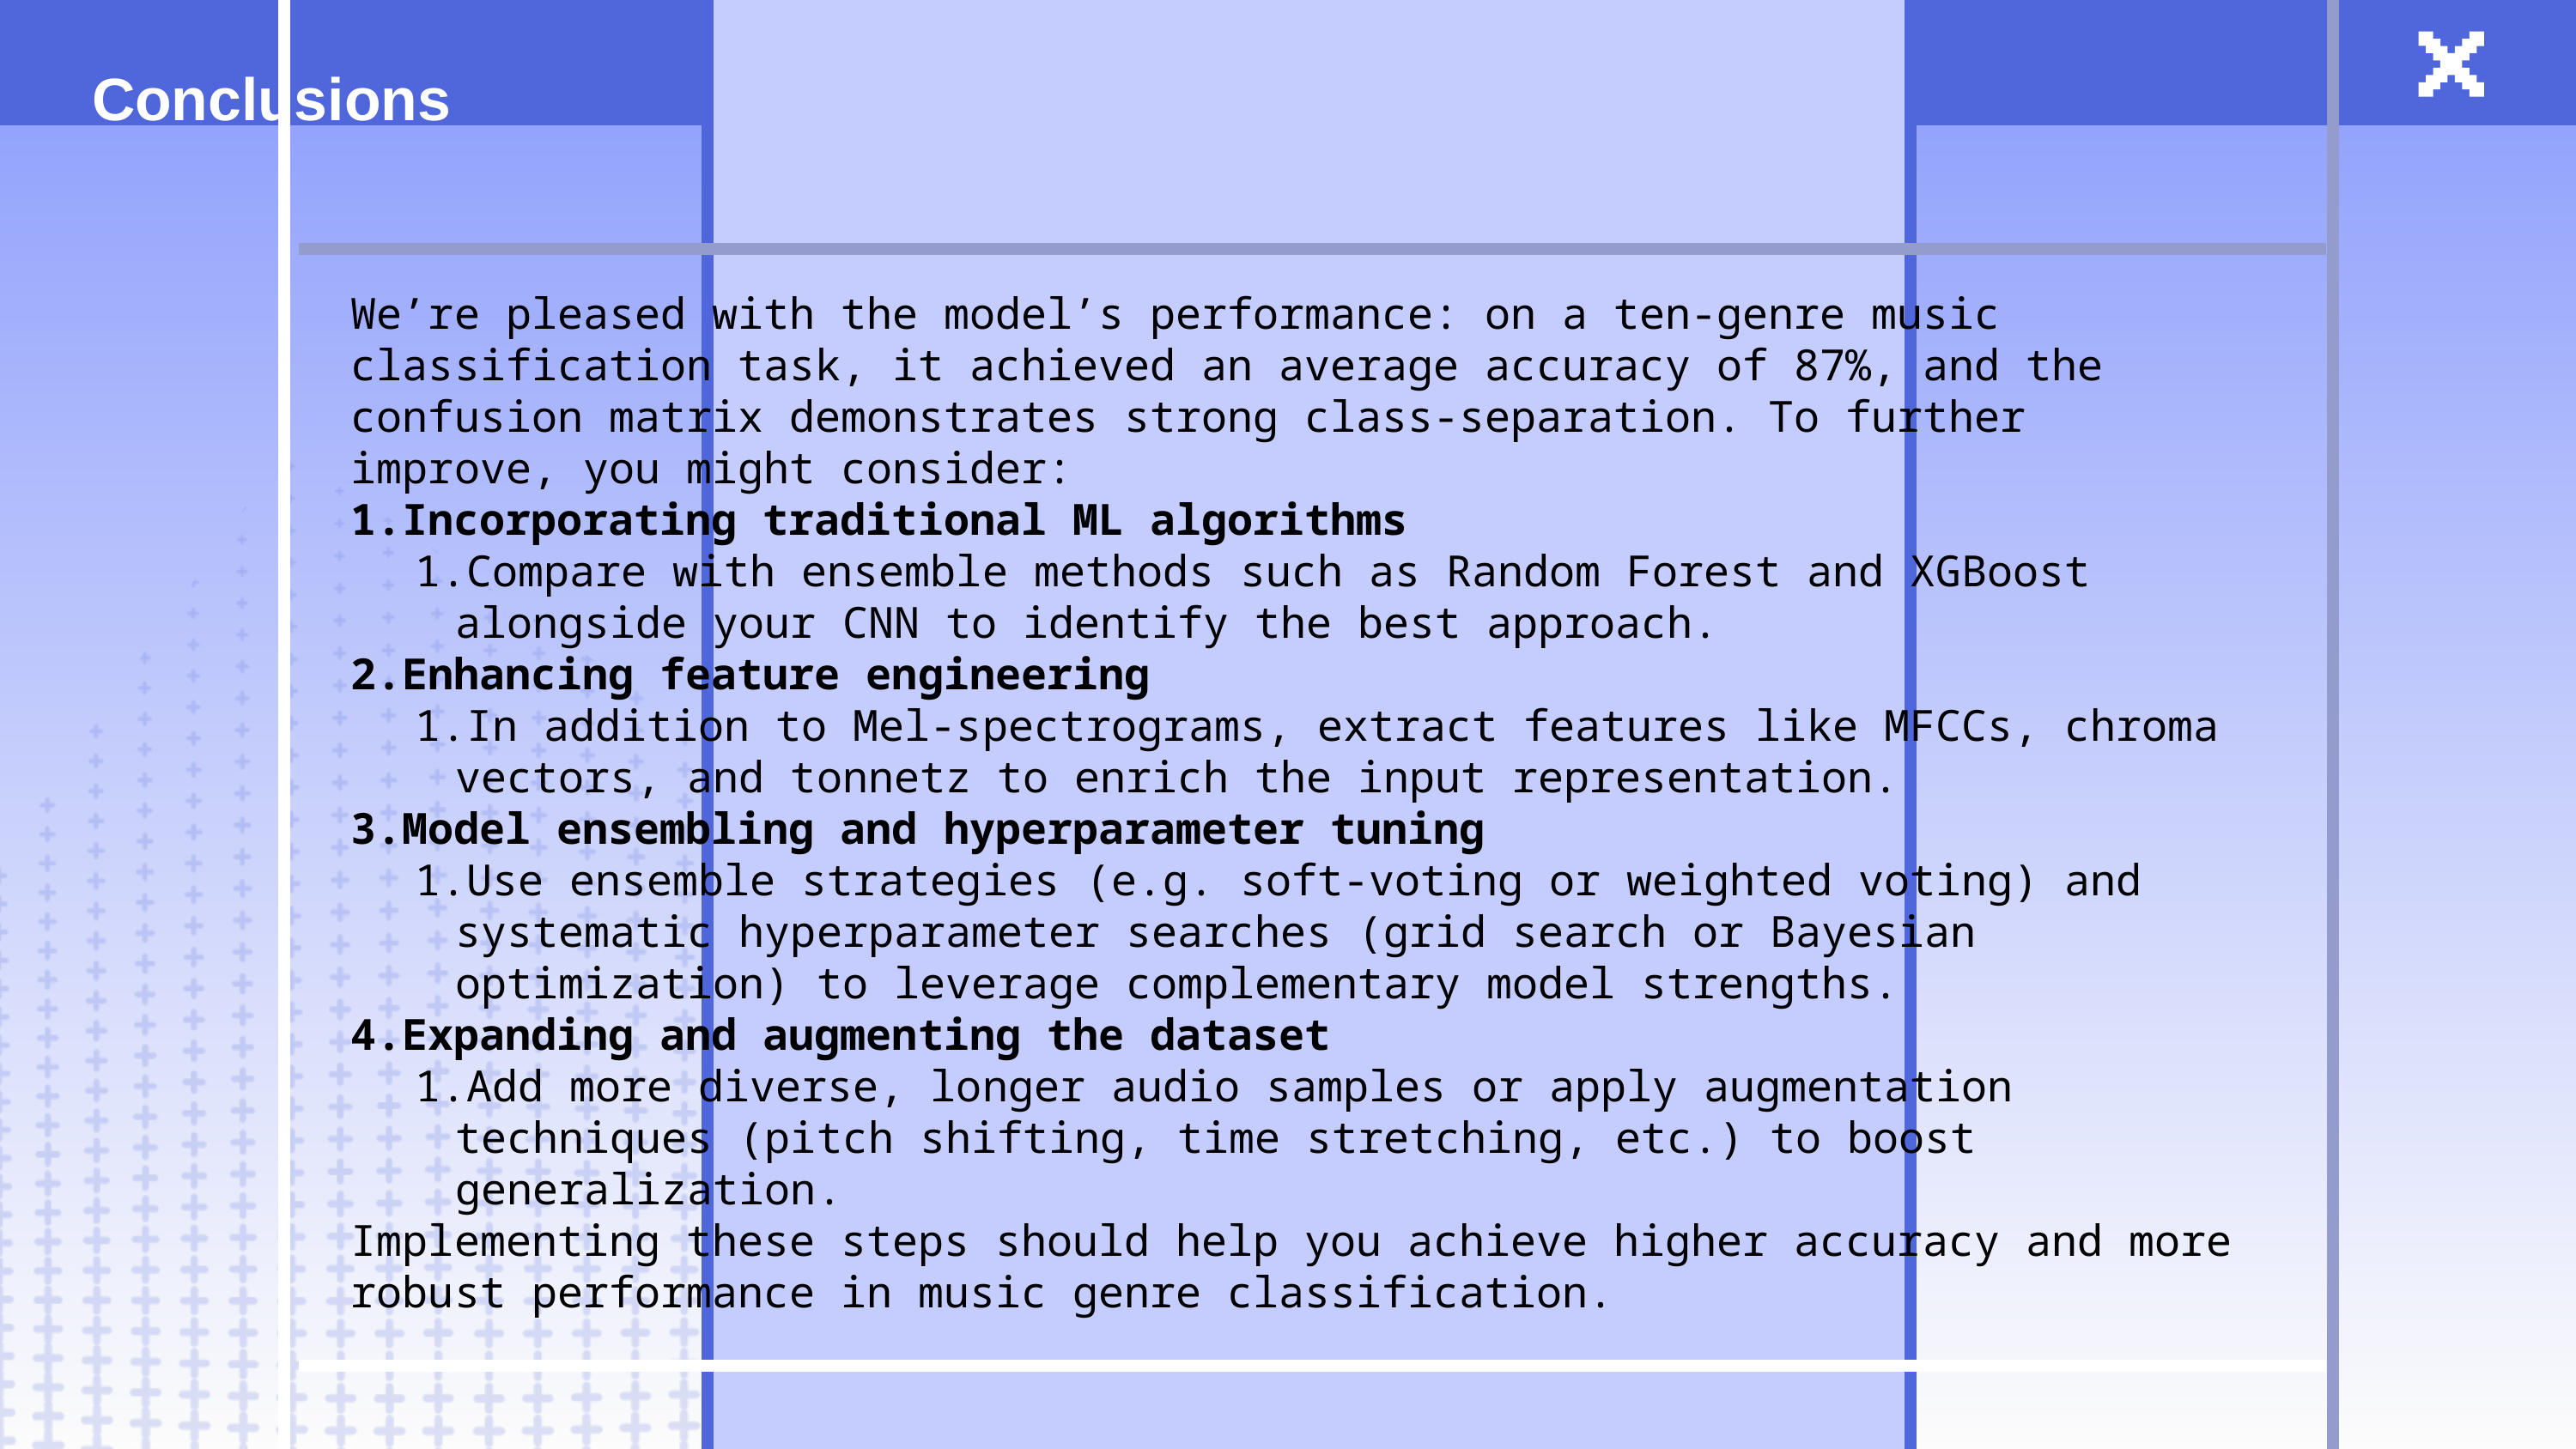

Conclusions

We’re pleased with the model’s performance: on a ten-genre music classification task, it achieved an average accuracy of 87%, and the confusion matrix demonstrates strong class-separation. To further improve, you might consider:
Incorporating traditional ML algorithms
Compare with ensemble methods such as Random Forest and XGBoost alongside your CNN to identify the best approach.
Enhancing feature engineering
In addition to Mel-spectrograms, extract features like MFCCs, chroma vectors, and tonnetz to enrich the input representation.
Model ensembling and hyperparameter tuning
Use ensemble strategies (e.g. soft-voting or weighted voting) and systematic hyperparameter searches (grid search or Bayesian optimization) to leverage complementary model strengths.
Expanding and augmenting the dataset
Add more diverse, longer audio samples or apply augmentation techniques (pitch shifting, time stretching, etc.) to boost generalization.
Implementing these steps should help you achieve higher accuracy and more robust performance in music genre classification.